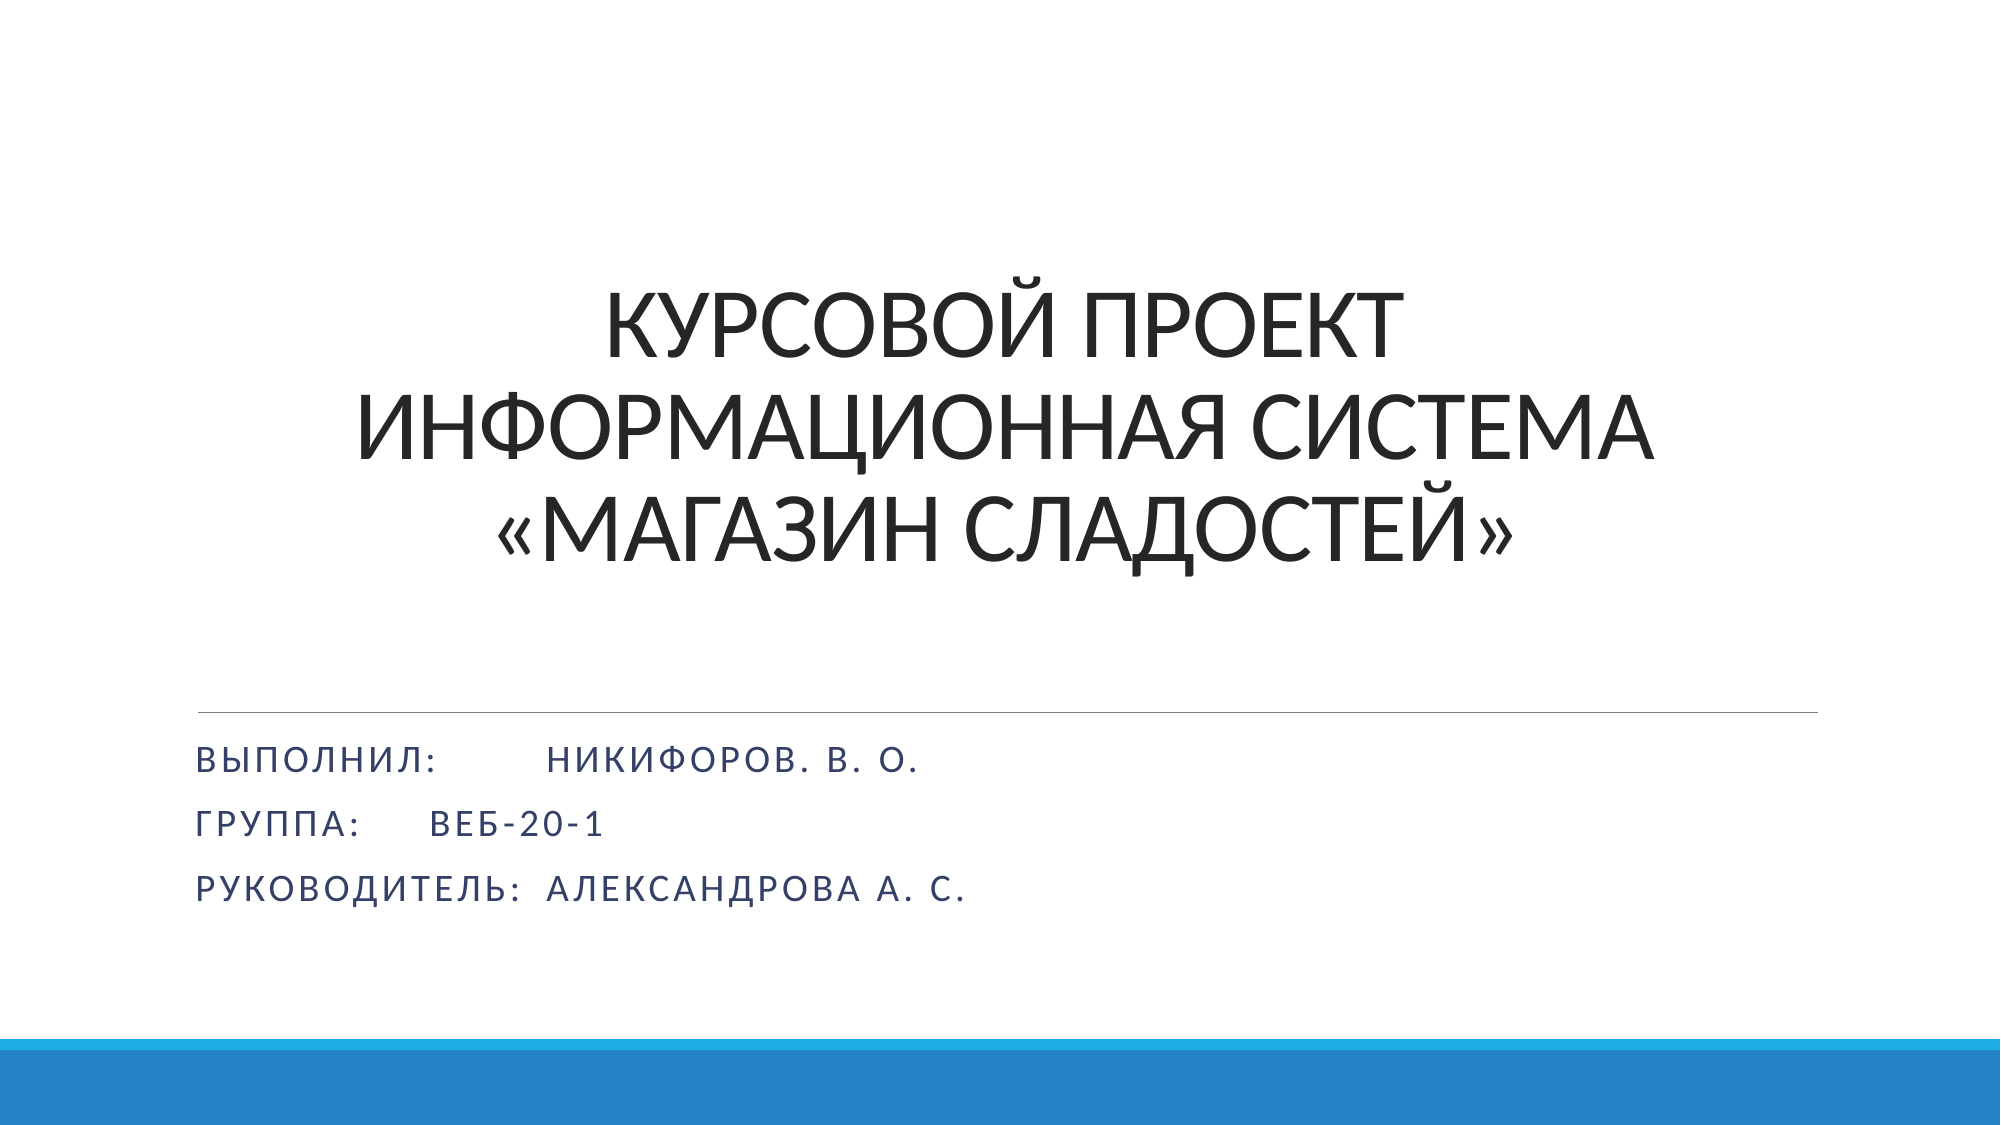

# КУРСОВОЙ ПРОЕКТ ИНФОРМАЦИОННАЯ СИСТЕМА «МАГАЗИН СЛАДОСТЕЙ»
Выполнил:		Никифоров. В. О.
Группа:		Веб-20-1
Руководитель:	Александрова А. С.